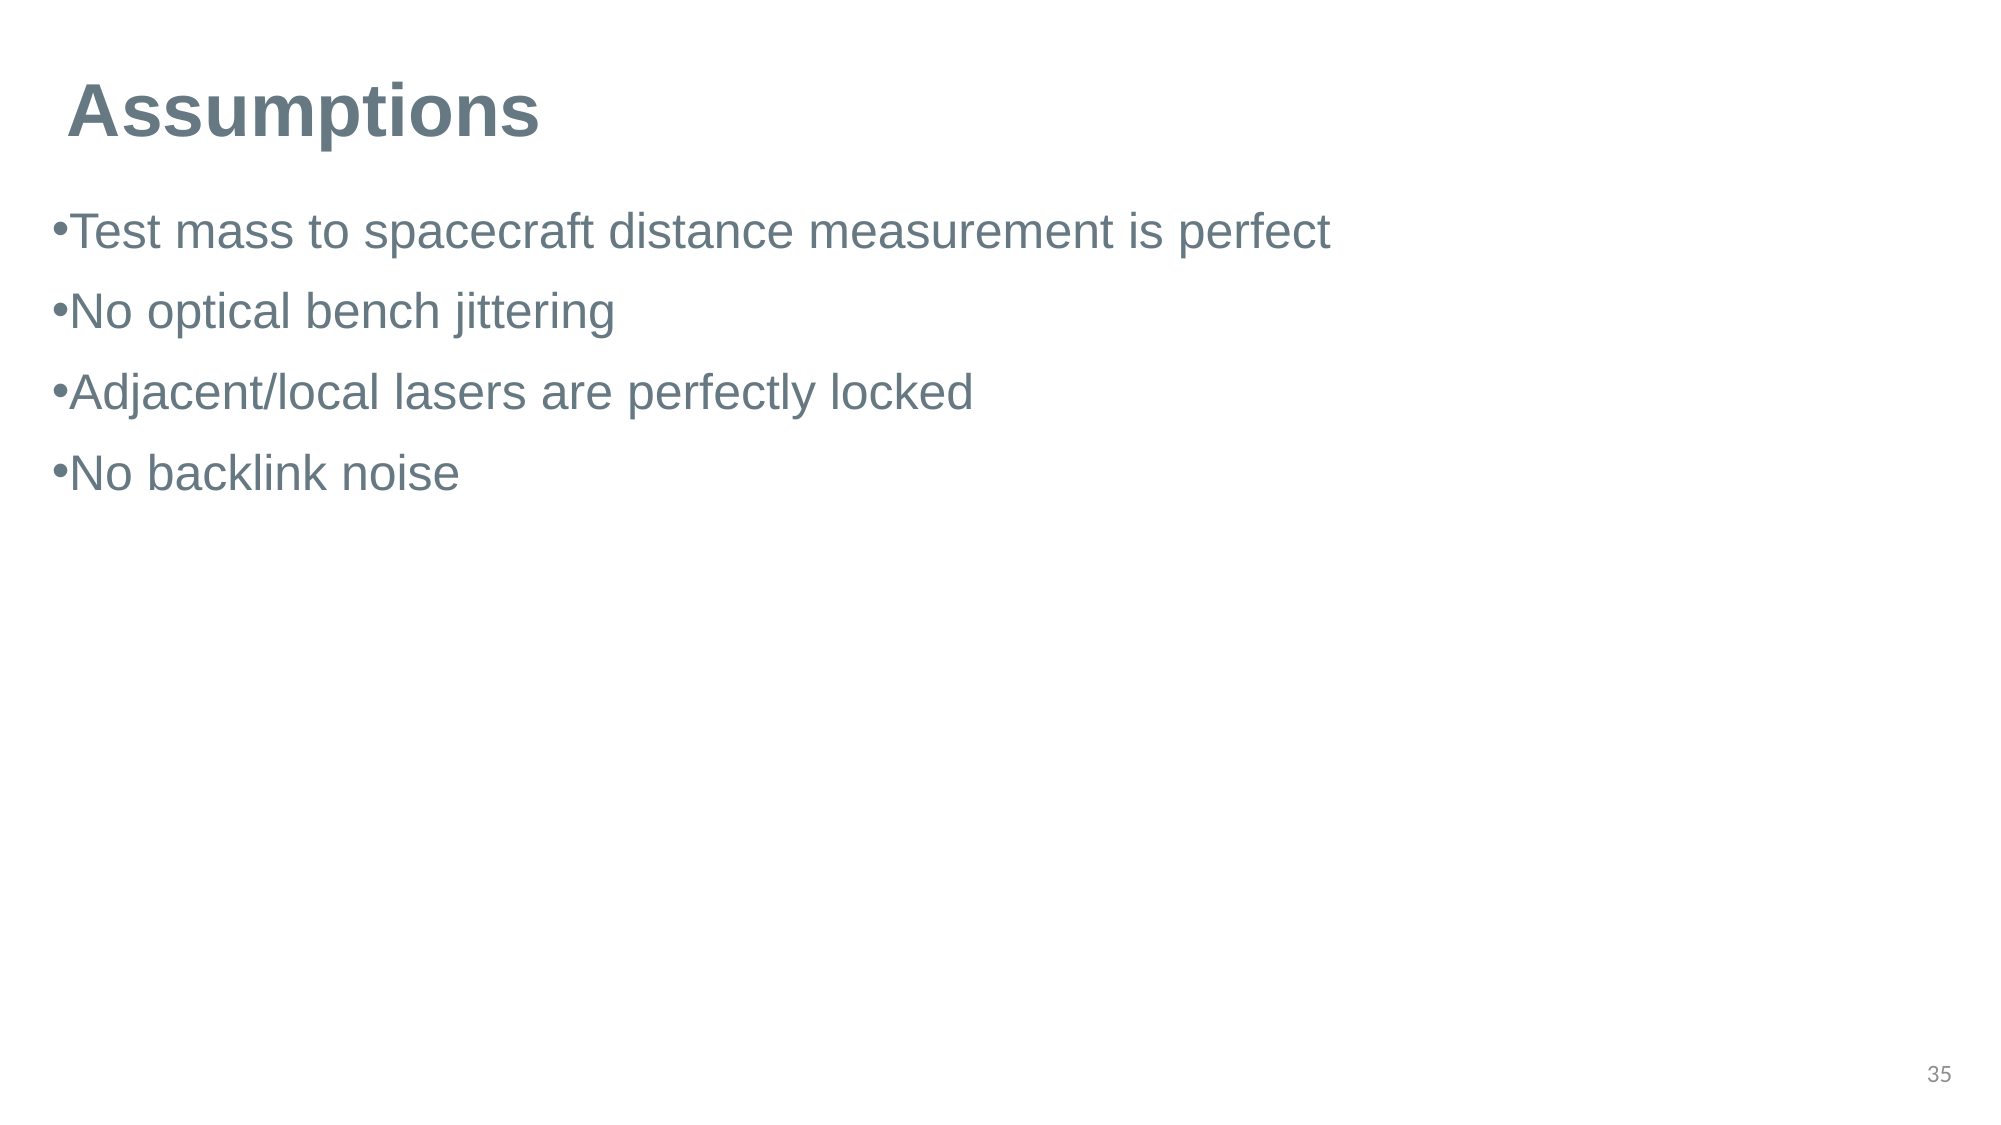

# Assumptions
Test mass to spacecraft distance measurement is perfect
No optical bench jittering
Adjacent/local lasers are perfectly locked
No backlink noise
35